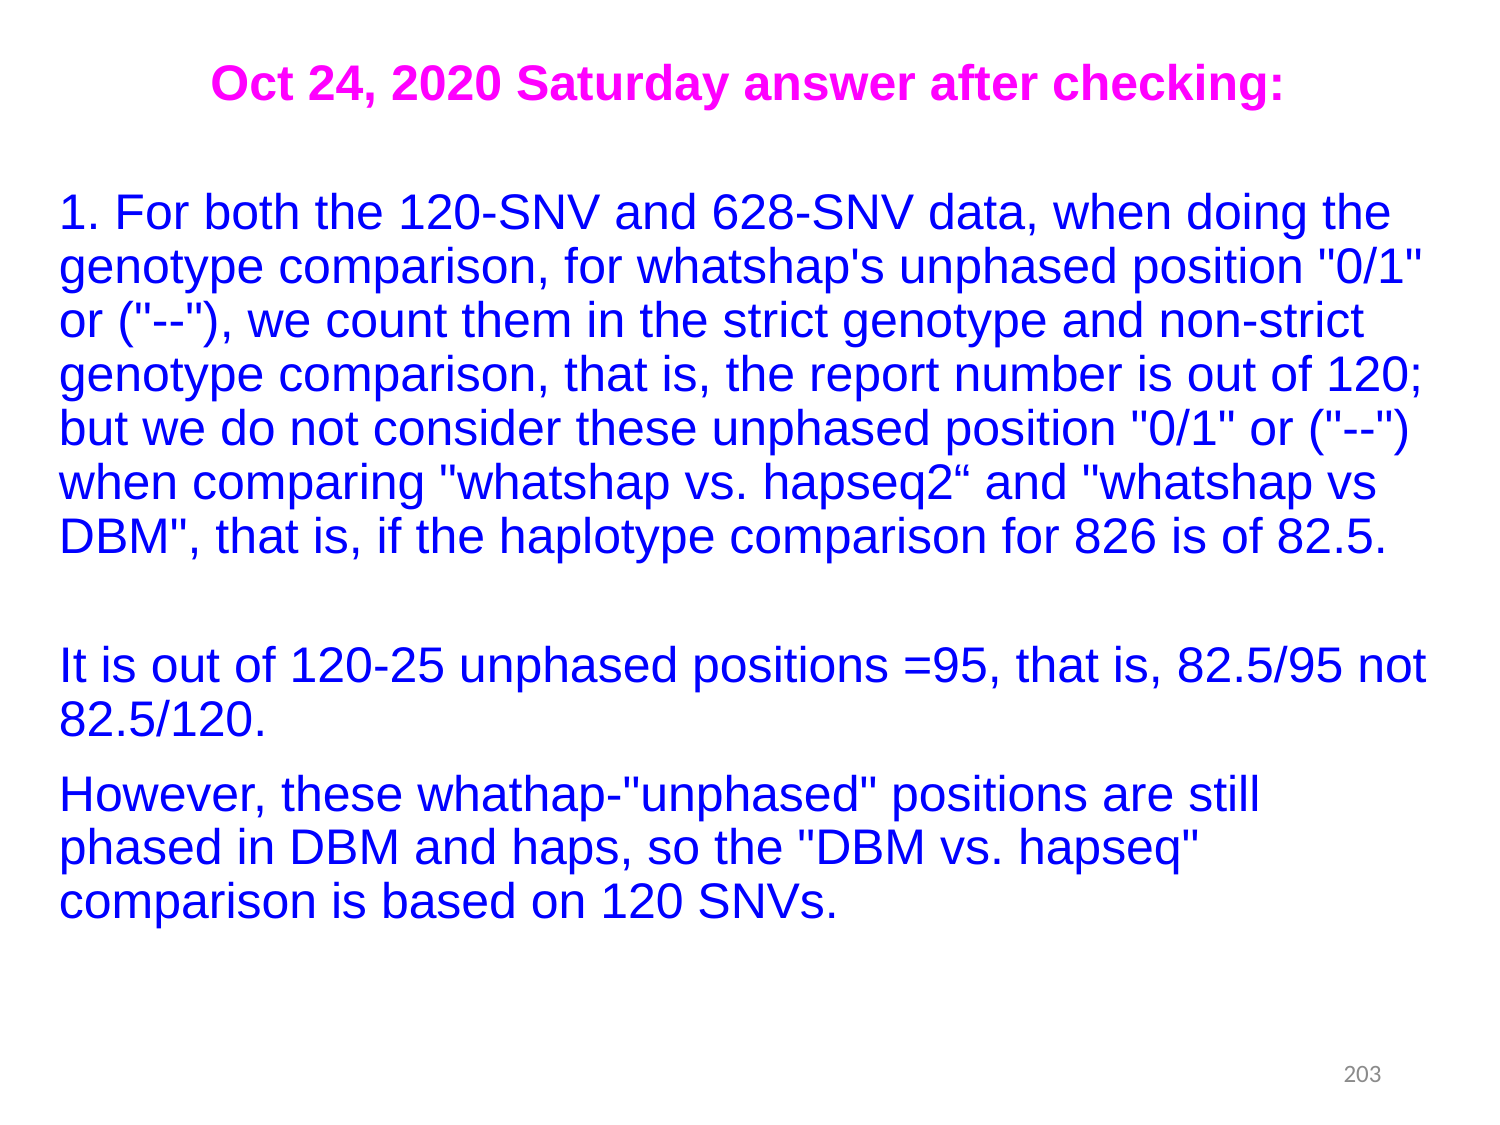

Oct 24, 2020 Saturday answer after checking:
1. For both the 120-SNV and 628-SNV data, when doing the genotype comparison, for whatshap's unphased position "0/1" or ("--"), we count them in the strict genotype and non-strict genotype comparison, that is, the report number is out of 120; but we do not consider these unphased position "0/1" or ("--") when comparing "whatshap vs. hapseq2“ and "whatshap vs DBM", that is, if the haplotype comparison for 826 is of 82.5.
It is out of 120-25 unphased positions =95, that is, 82.5/95 not 82.5/120.
However, these whathap-"unphased" positions are still phased in DBM and haps, so the "DBM vs. hapseq" comparison is based on 120 SNVs.

203